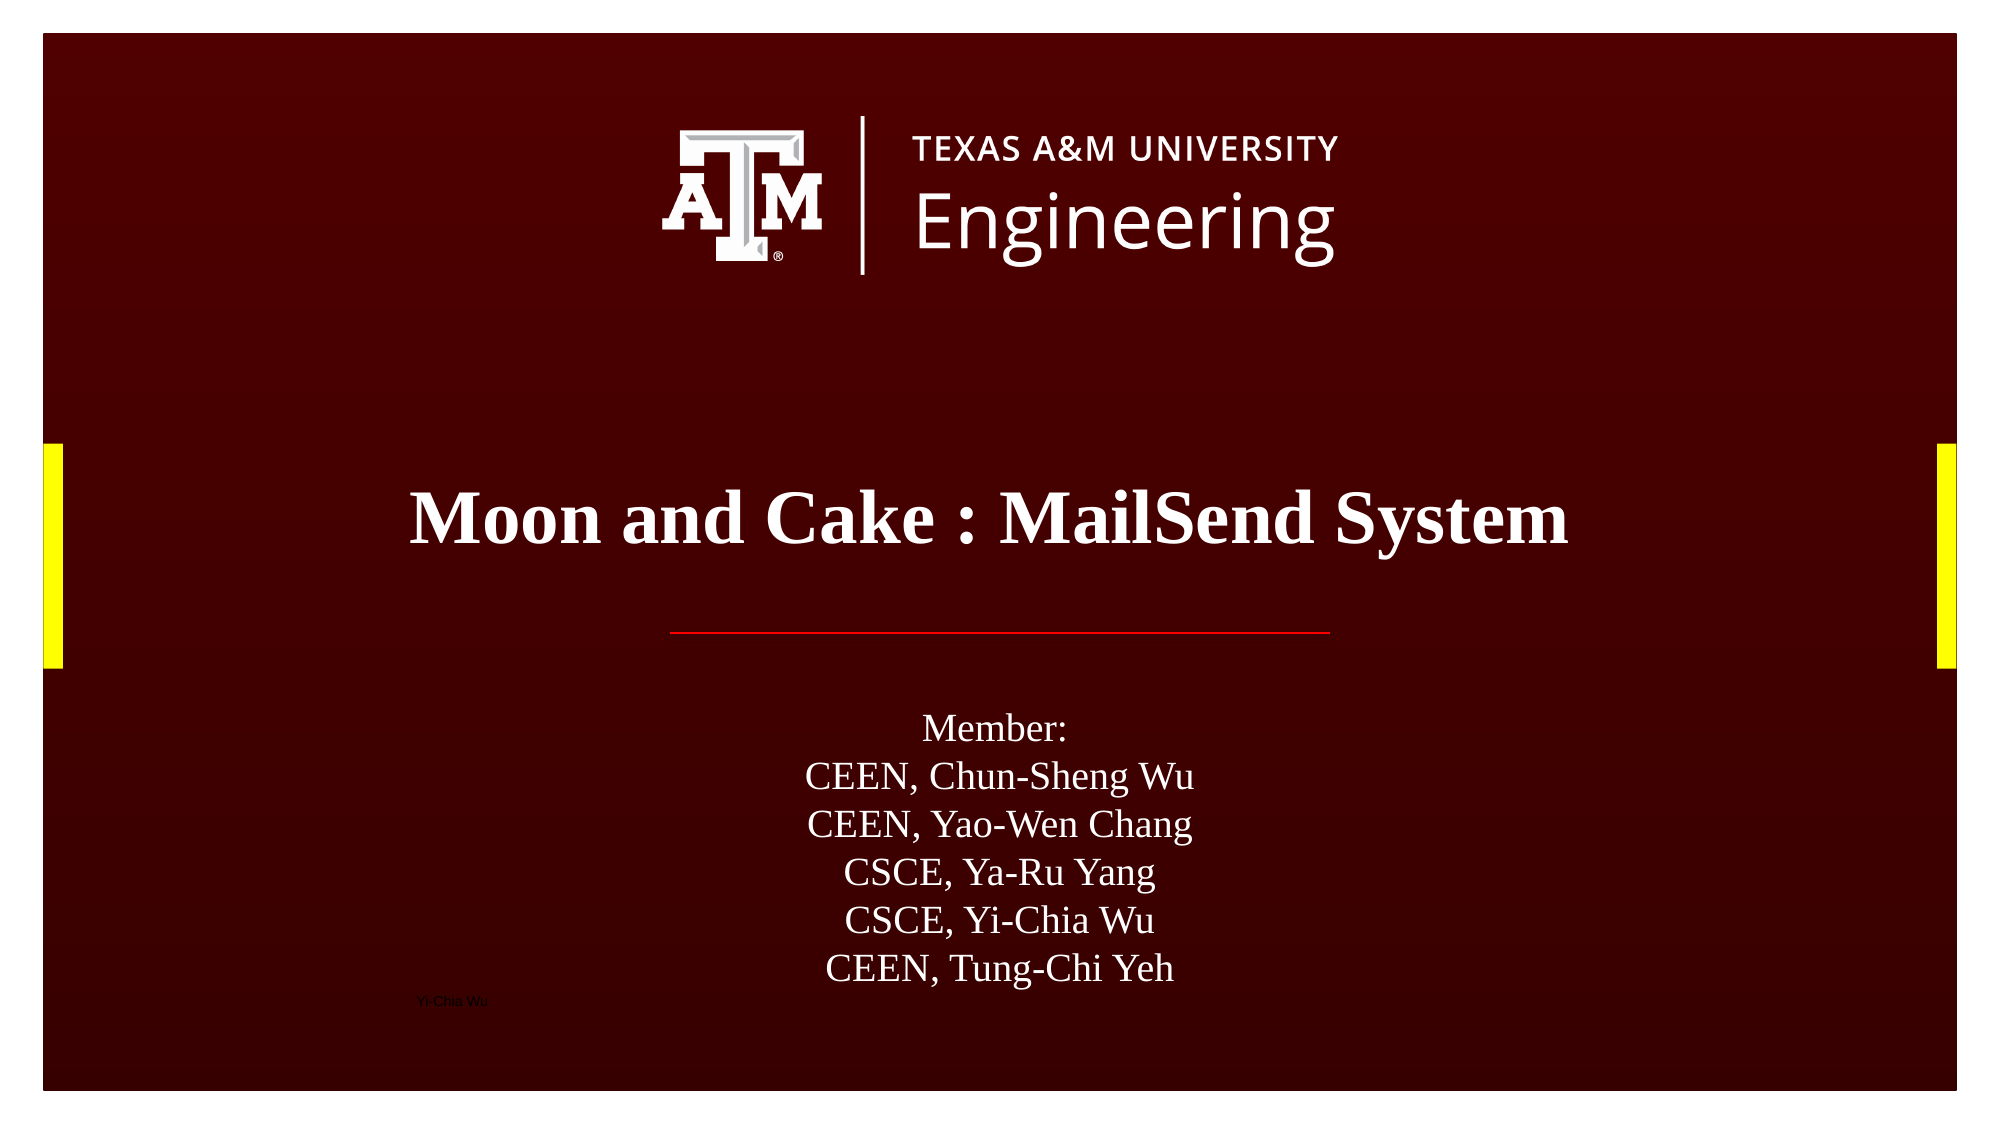

Moon and Cake : MailSend System
Member:
CEEN, Chun-Sheng Wu
CEEN, Yao-Wen Chang
CSCE, Ya-Ru Yang
CSCE, Yi-Chia Wu
CEEN, Tung-Chi Yeh
Yi-Chia Wu